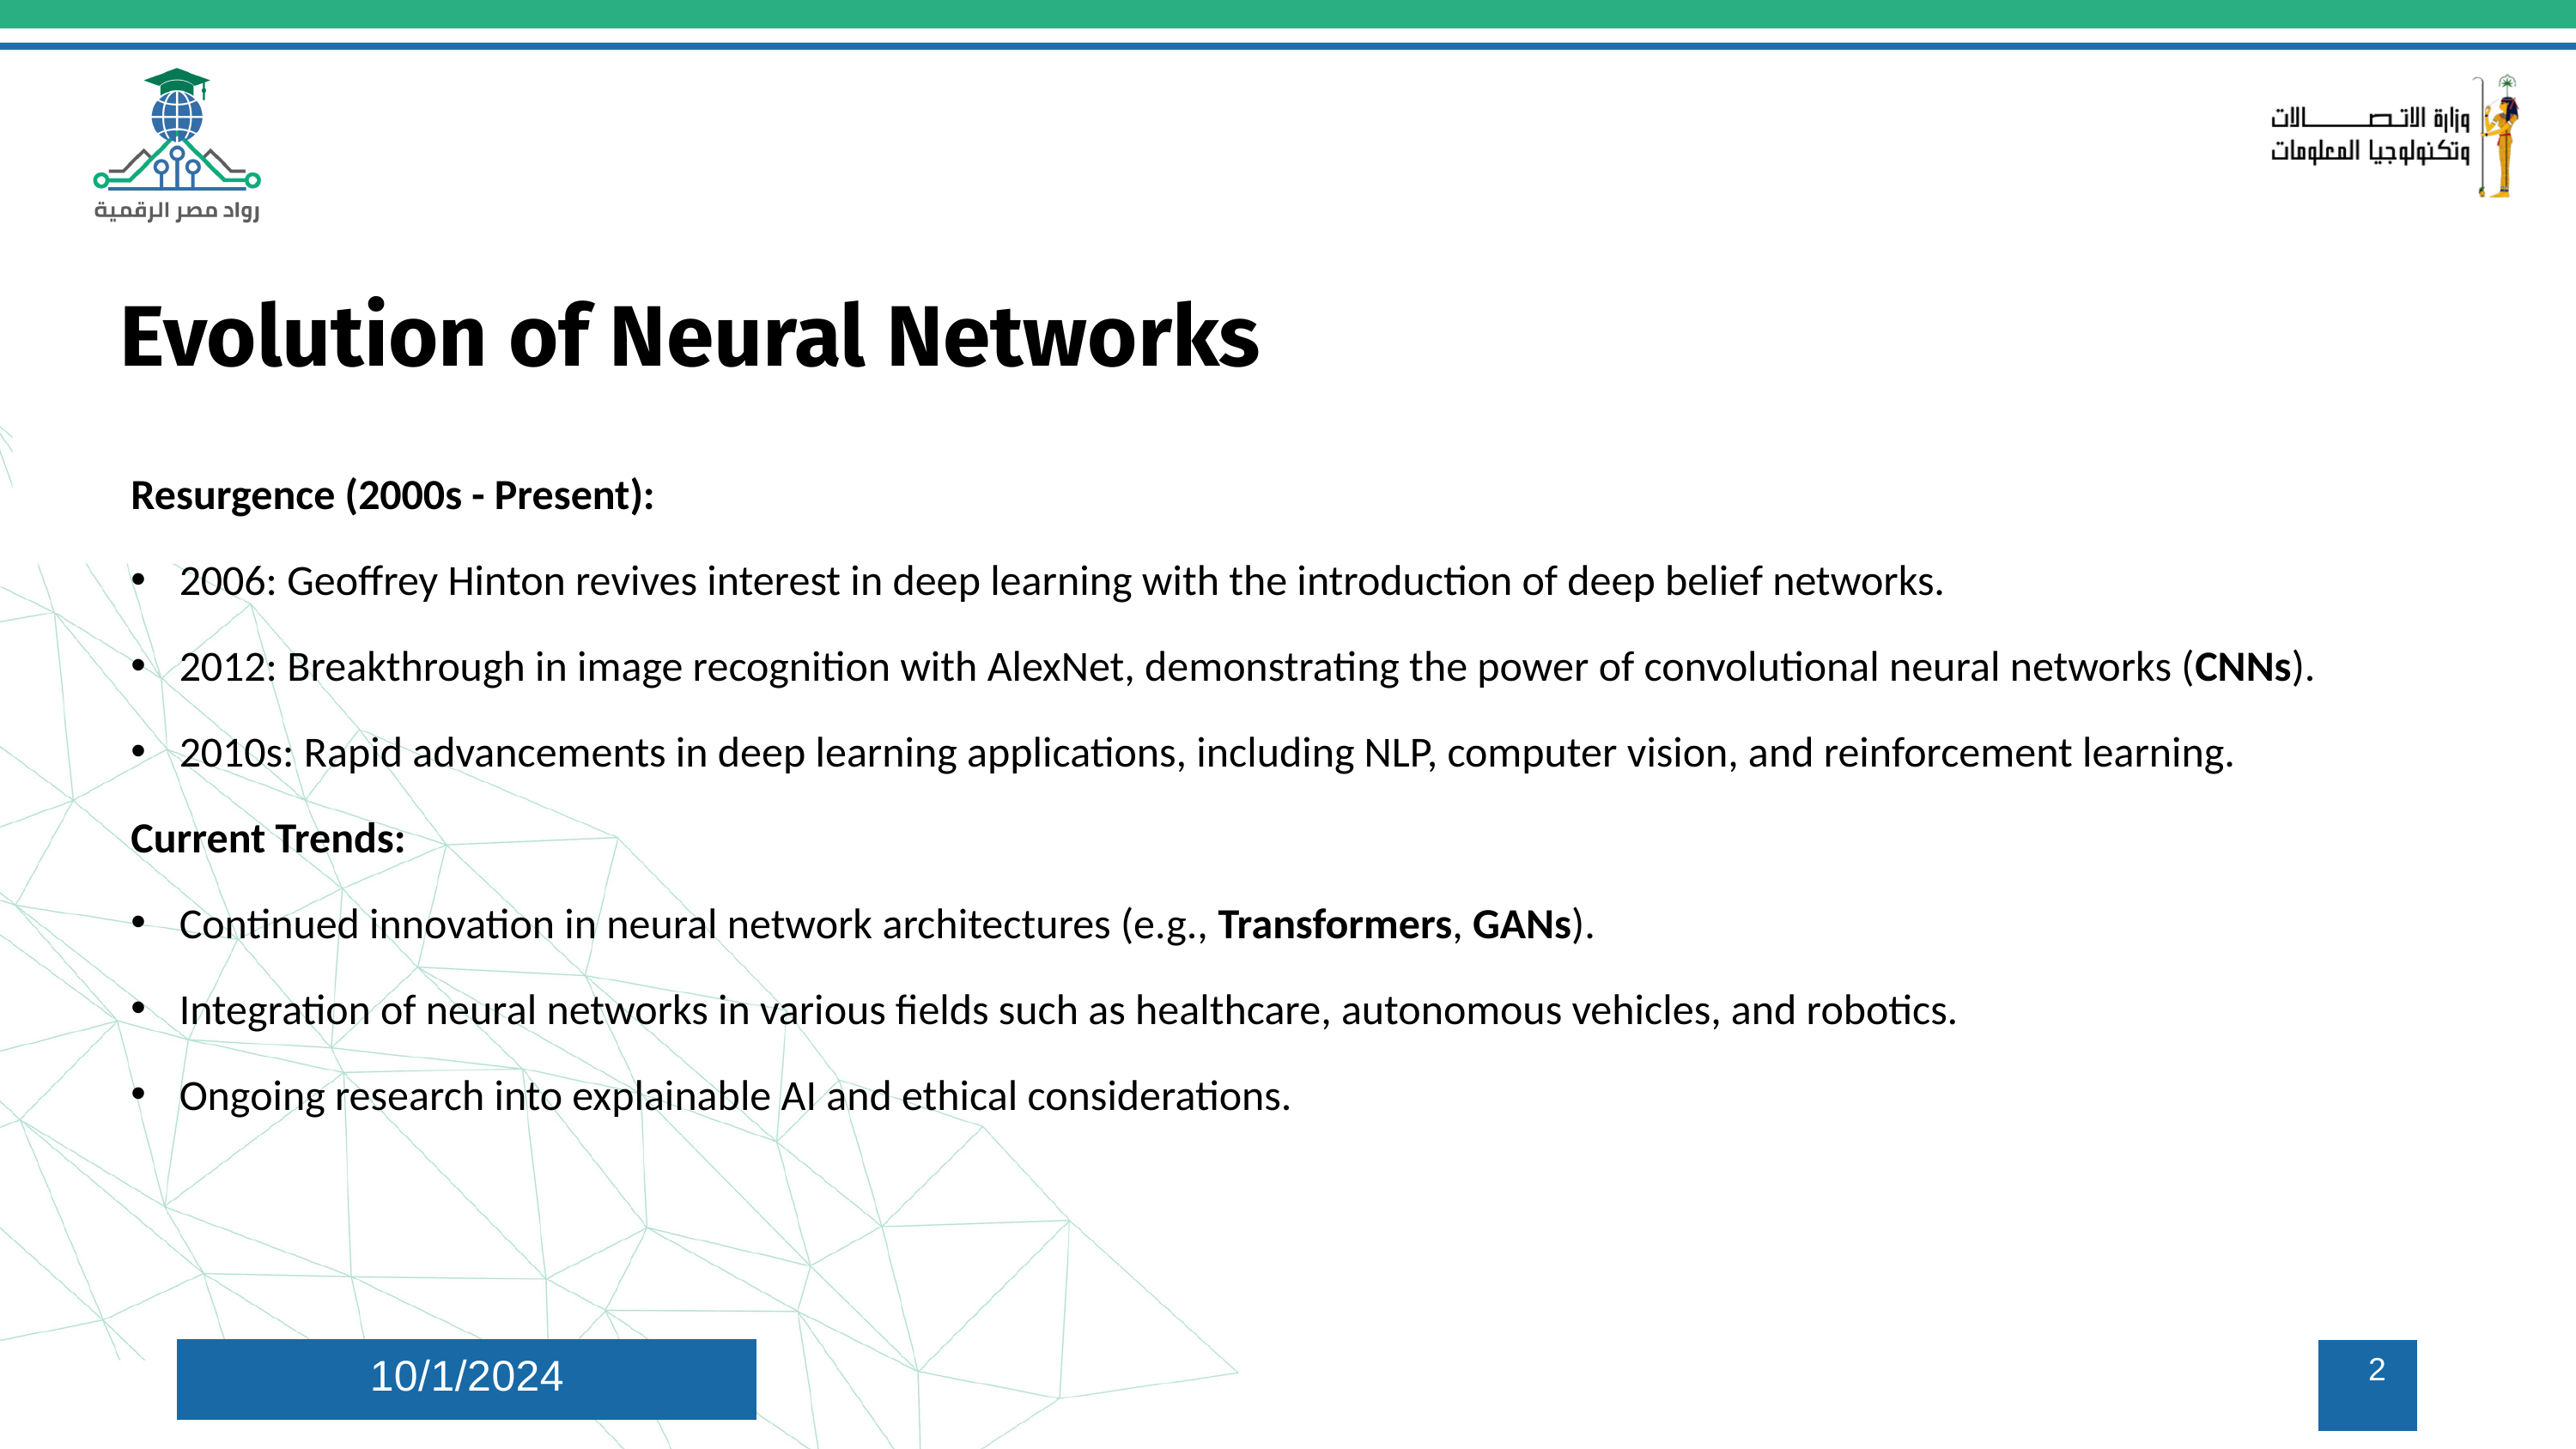

Evolution of Neural Networks
Resurgence (2000s - Present):
2006: Geoffrey Hinton revives interest in deep learning with the introduction of deep belief networks.
2012: Breakthrough in image recognition with AlexNet, demonstrating the power of convolutional neural networks (CNNs).
2010s: Rapid advancements in deep learning applications, including NLP, computer vision, and reinforcement learning.
Current Trends:
Continued innovation in neural network architectures (e.g., Transformers, GANs).
Integration of neural networks in various fields such as healthcare, autonomous vehicles, and robotics.
Ongoing research into explainable AI and ethical considerations.